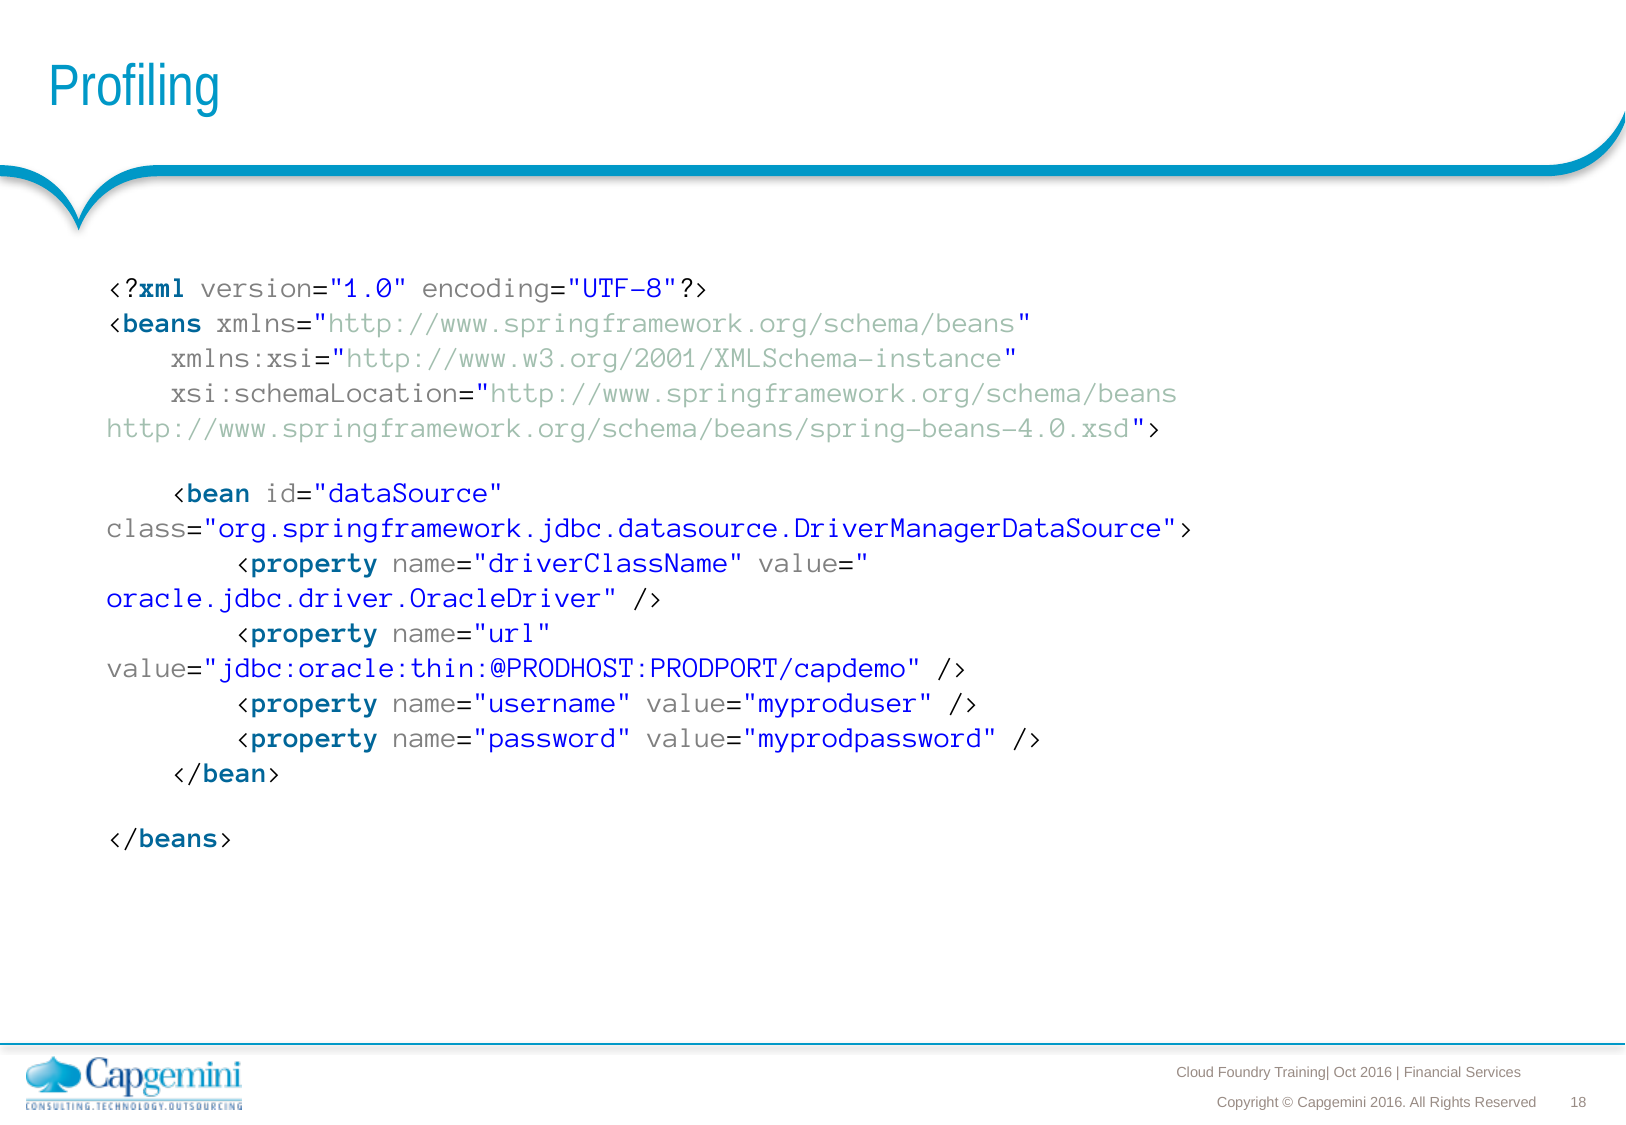

# Profiling
<?xml version="1.0" encoding="UTF-8"?>
<beans xmlns="http://www.springframework.org/schema/beans"
    xmlns:xsi="http://www.w3.org/2001/XMLSchema-instance"
    xsi:schemaLocation="http://www.springframework.org/schema/beans http://www.springframework.org/schema/beans/spring-beans-4.0.xsd">

    <bean id="dataSource" class="org.springframework.jdbc.datasource.DriverManagerDataSource">
        <property name="driverClassName" value=" oracle.jdbc.driver.OracleDriver" />
        <property name="url"     value="jdbc:oracle:thin:@PRODHOST:PRODPORT/capdemo" />
        <property name="username" value="myproduser" />
        <property name="password" value="myprodpassword" />
    </bean>

</beans>